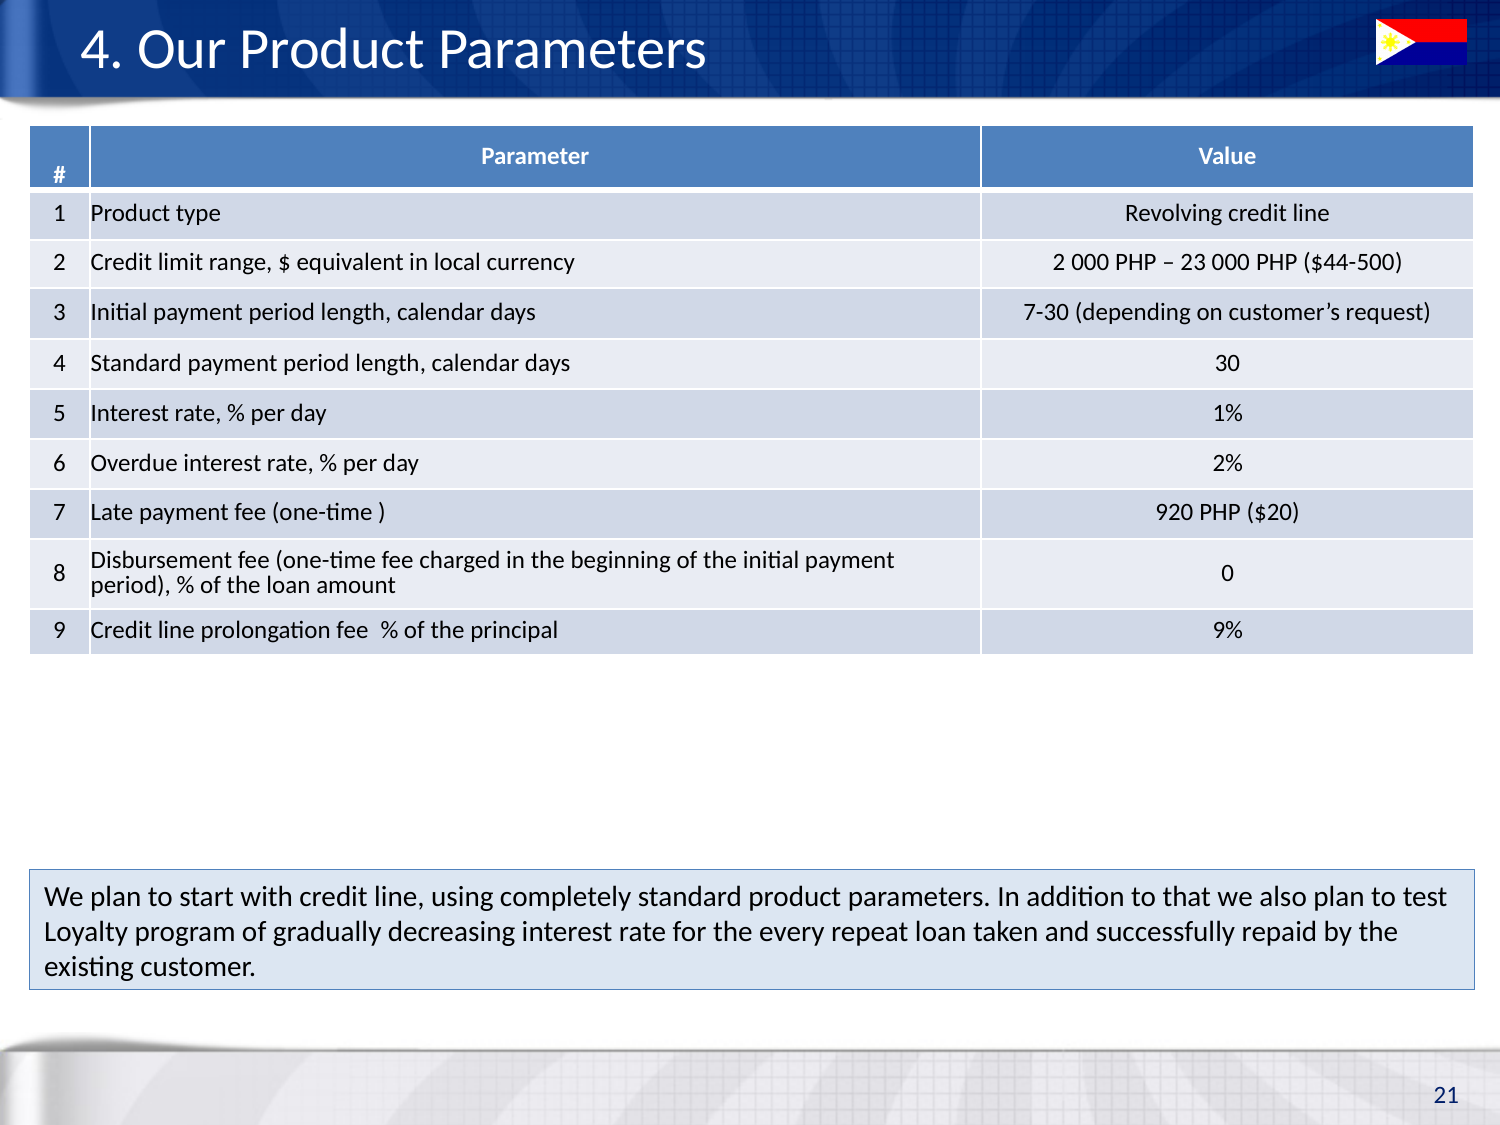

# 4. Our Product Parameters
| # | Parameter | Value |
| --- | --- | --- |
| 1 | Product type | Revolving credit line |
| 2 | Credit limit range, $ equivalent in local currency | 2 000 PHP – 23 000 PHP ($44-500) |
| 3 | Initial payment period length, calendar days | 7-30 (depending on customer’s request) |
| 4 | Standard payment period length, calendar days | 30 |
| 5 | Interest rate, % per day | 1% |
| 6 | Overdue interest rate, % per day | 2% |
| 7 | Late payment fee (one-time ) | 920 PHP ($20) |
| 8 | Disbursement fee (one-time fee charged in the beginning of the initial payment period), % of the loan amount | 0 |
| 9 | Credit line prolongation fee % of the principal | 9% |
We plan to start with credit line, using completely standard product parameters. In addition to that we also plan to test Loyalty program of gradually decreasing interest rate for the every repeat loan taken and successfully repaid by the existing customer.
21